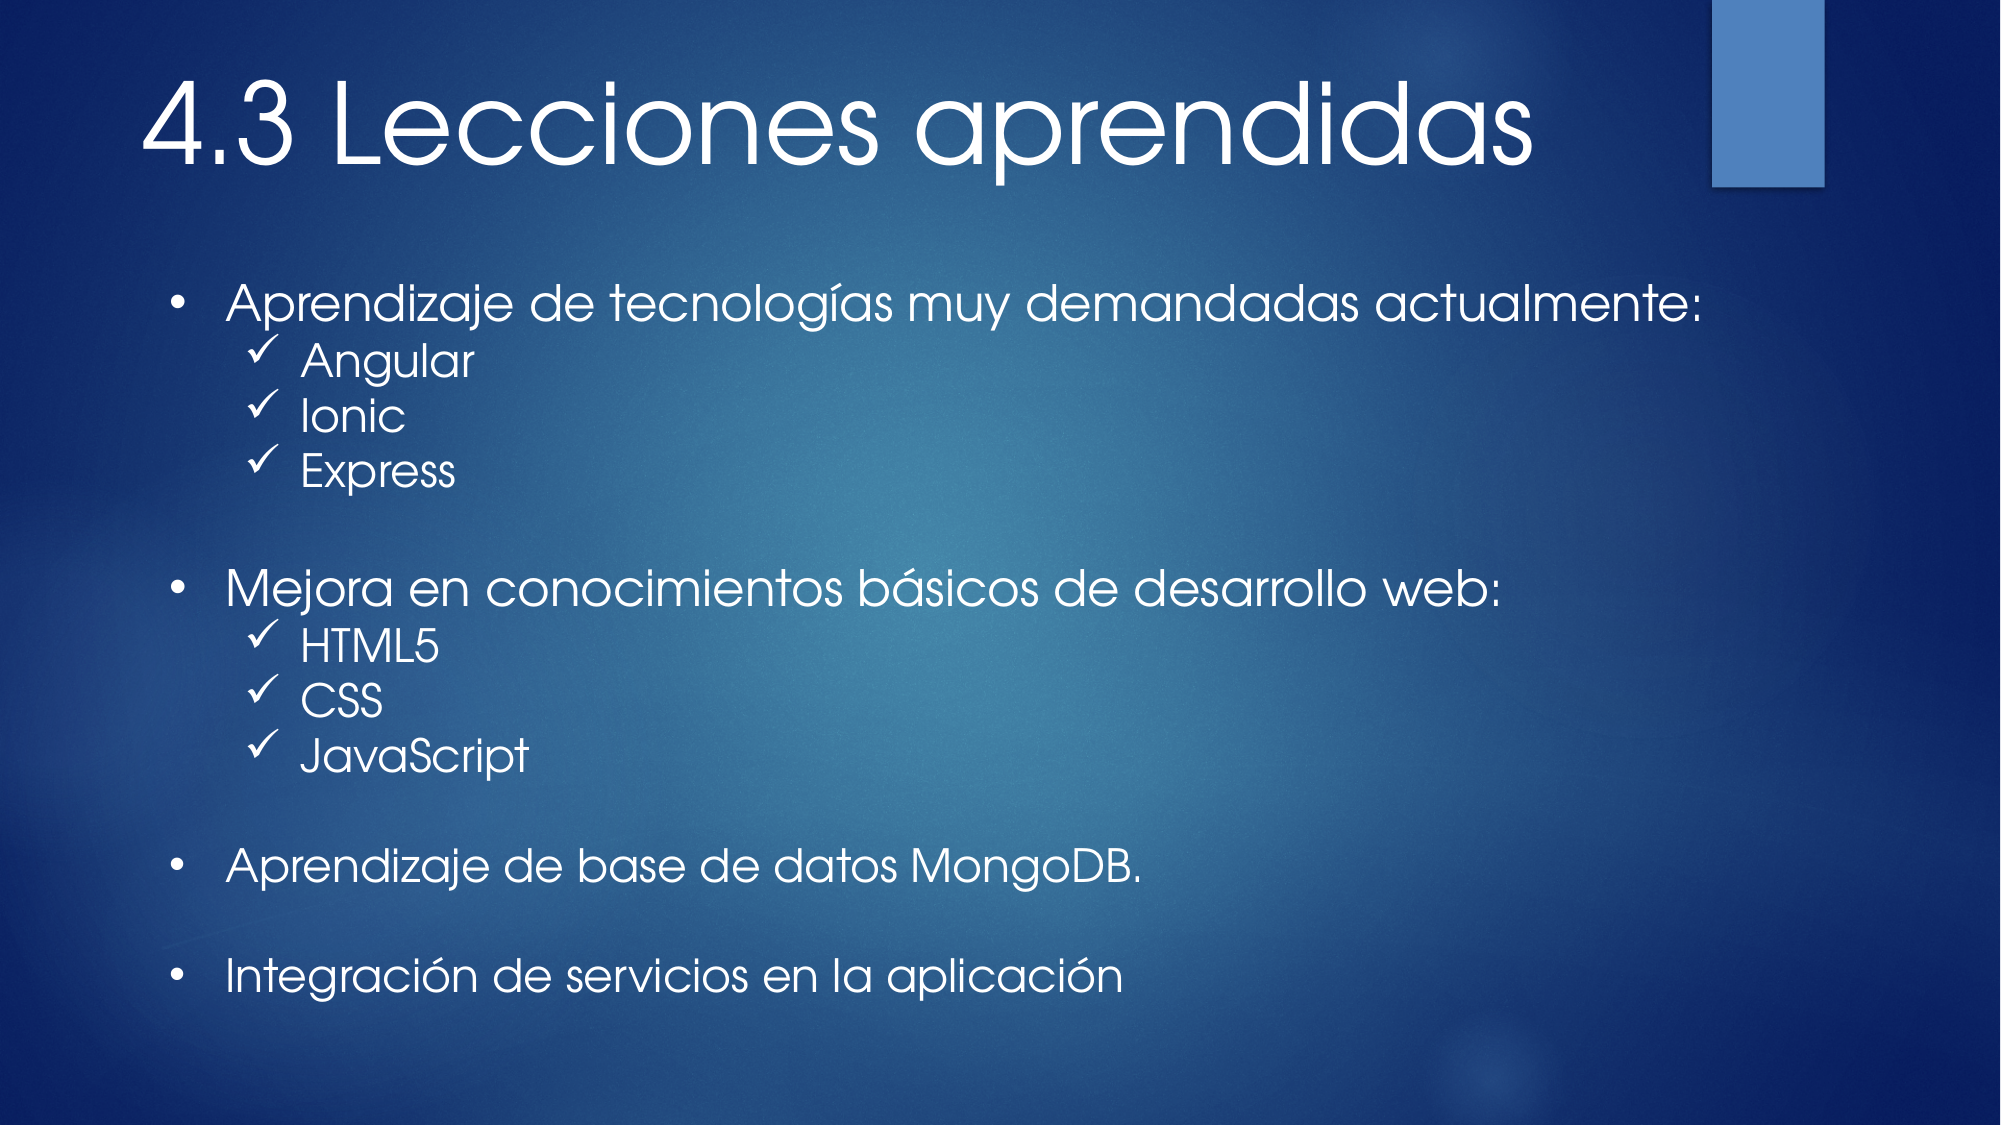

# 4.3 Lecciones aprendidas
Aprendizaje de tecnologías muy demandadas actualmente:
Angular
Ionic
Express

Mejora en conocimientos básicos de desarrollo web:
HTML5
CSS
JavaScript

Aprendizaje de base de datos MongoDB.

Integración de servicios en la aplicación